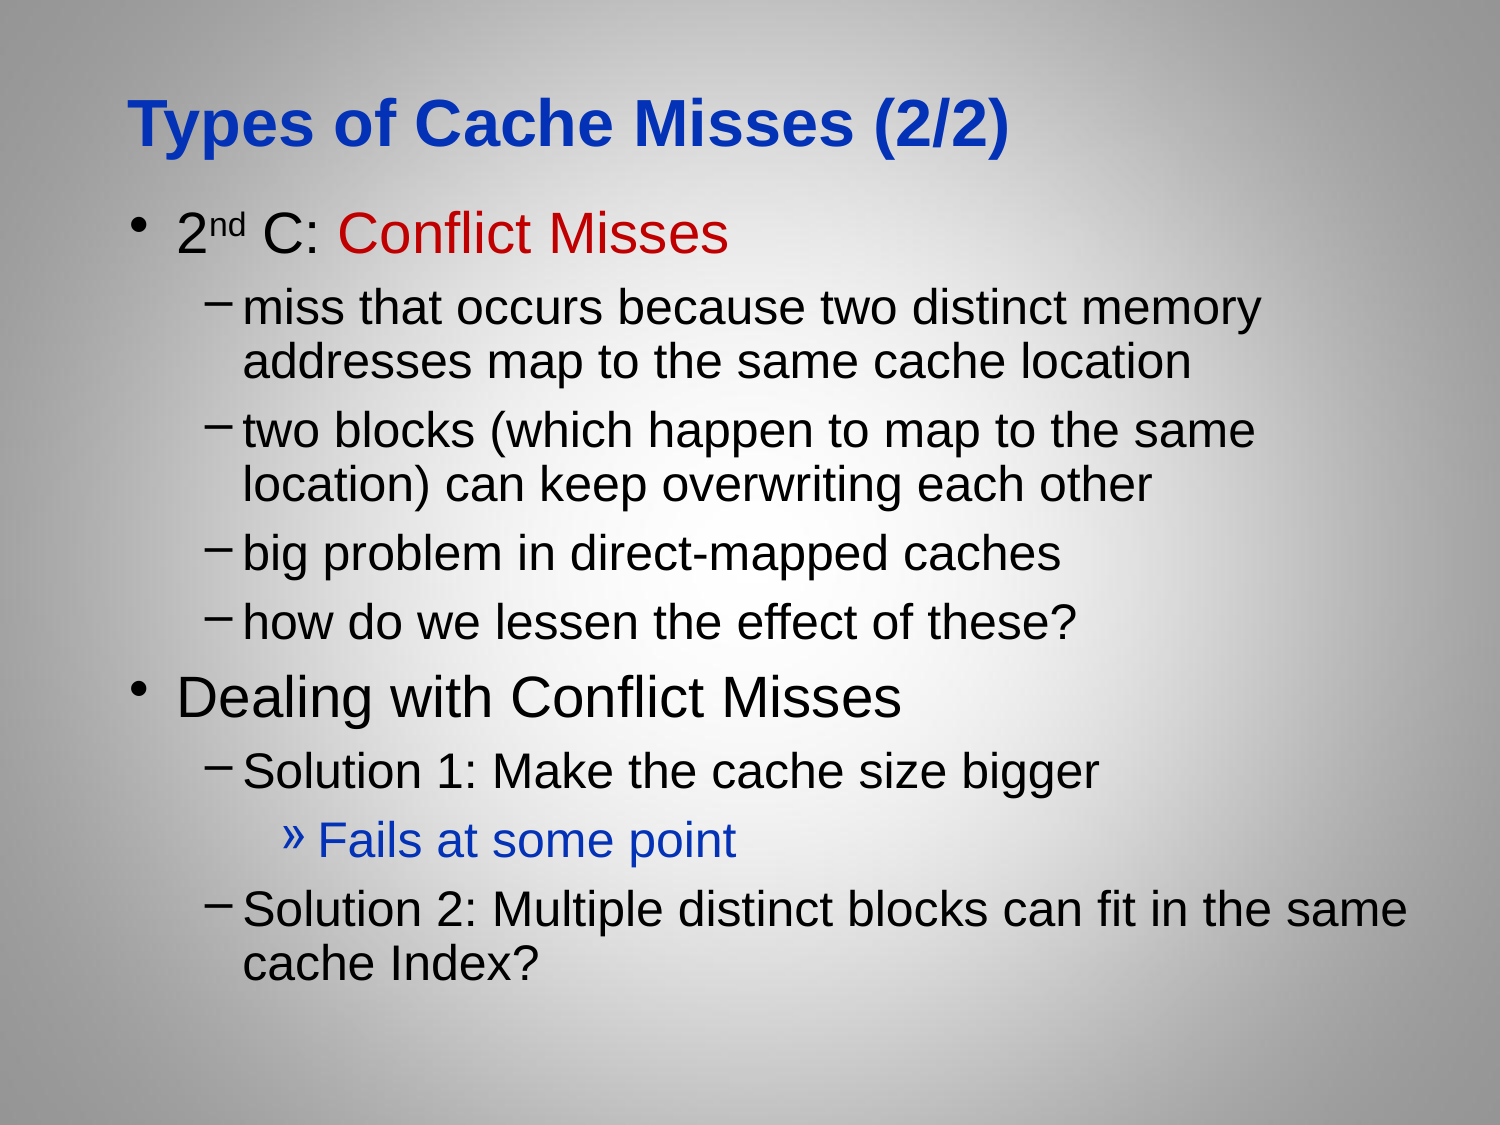

# Types of Cache Misses (2/2)
2nd C: Conflict Misses
miss that occurs because two distinct memory addresses map to the same cache location
two blocks (which happen to map to the same location) can keep overwriting each other
big problem in direct-mapped caches
how do we lessen the effect of these?
Dealing with Conflict Misses
Solution 1: Make the cache size bigger
Fails at some point
Solution 2: Multiple distinct blocks can fit in the same cache Index?